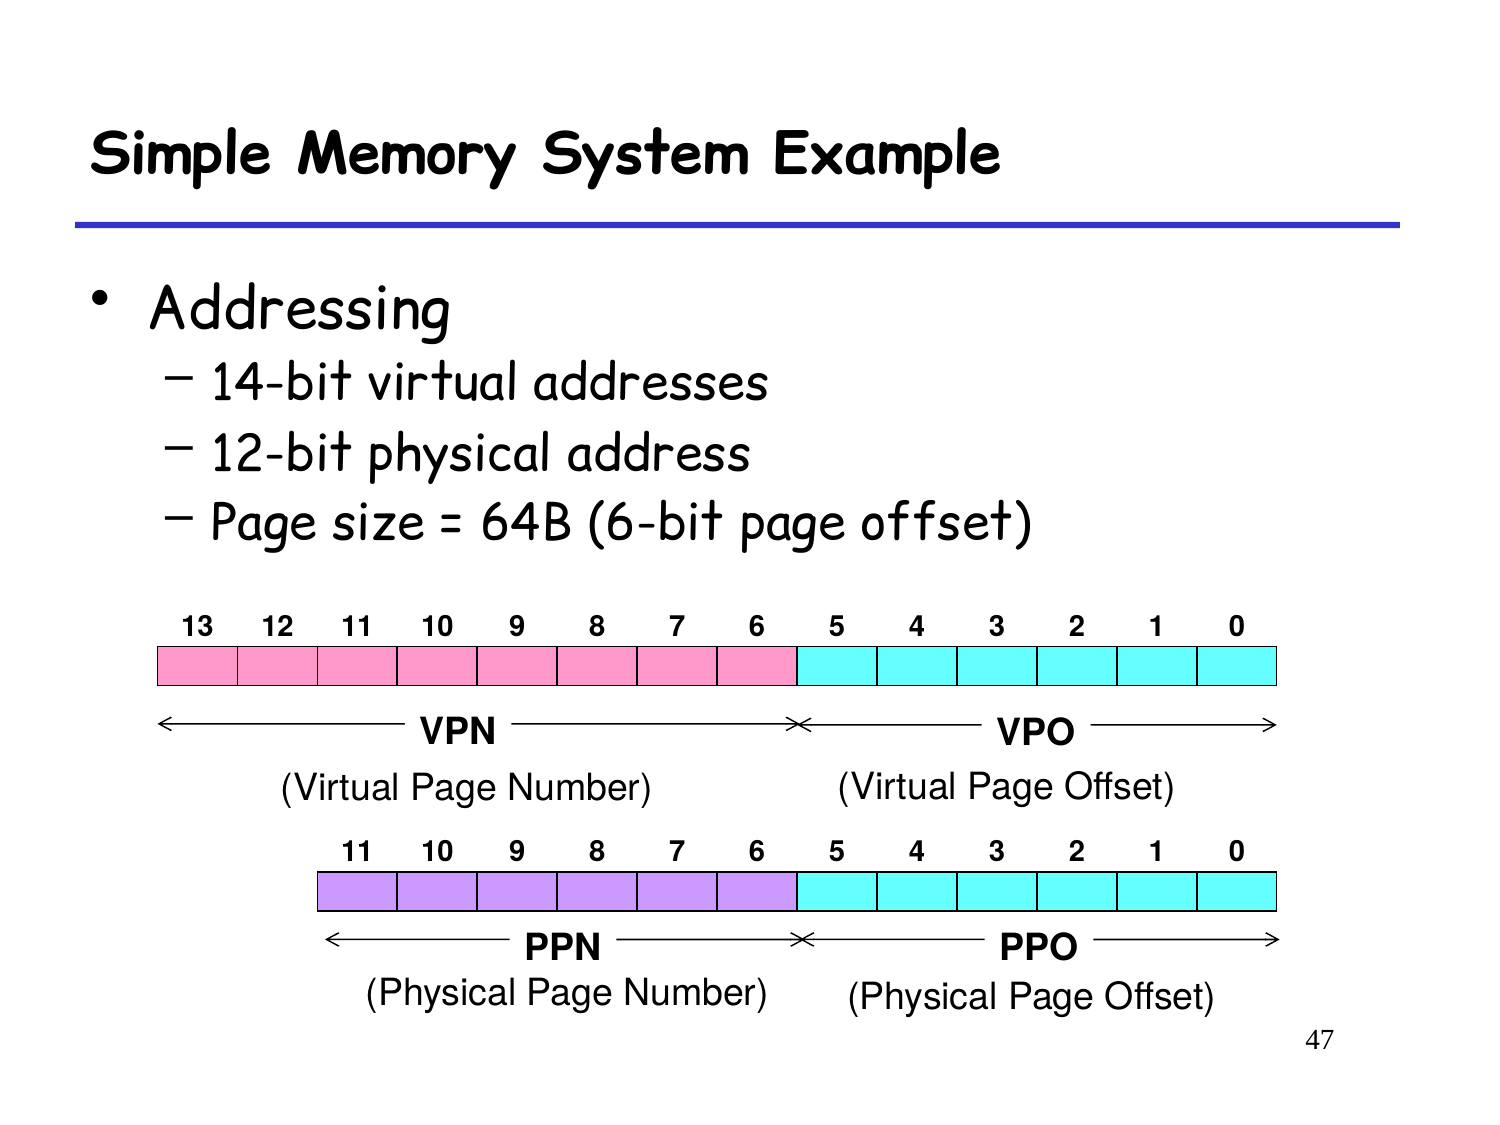

# Simple Memory System Example
Addressing
14-bit virtual addresses
12-bit physical address
Page size = 64B (6-bit page offset)
13

12

11

10

9

8

7

6

5

4

3

2

1

0

VPN

VPO

(Virtual Page Offset)
(Virtual Page Number)
11

10

9

8

7

6

5

4

3

2

1

0

PPN

PPO

(Physical Page Number)
(Physical Page Offset)
47